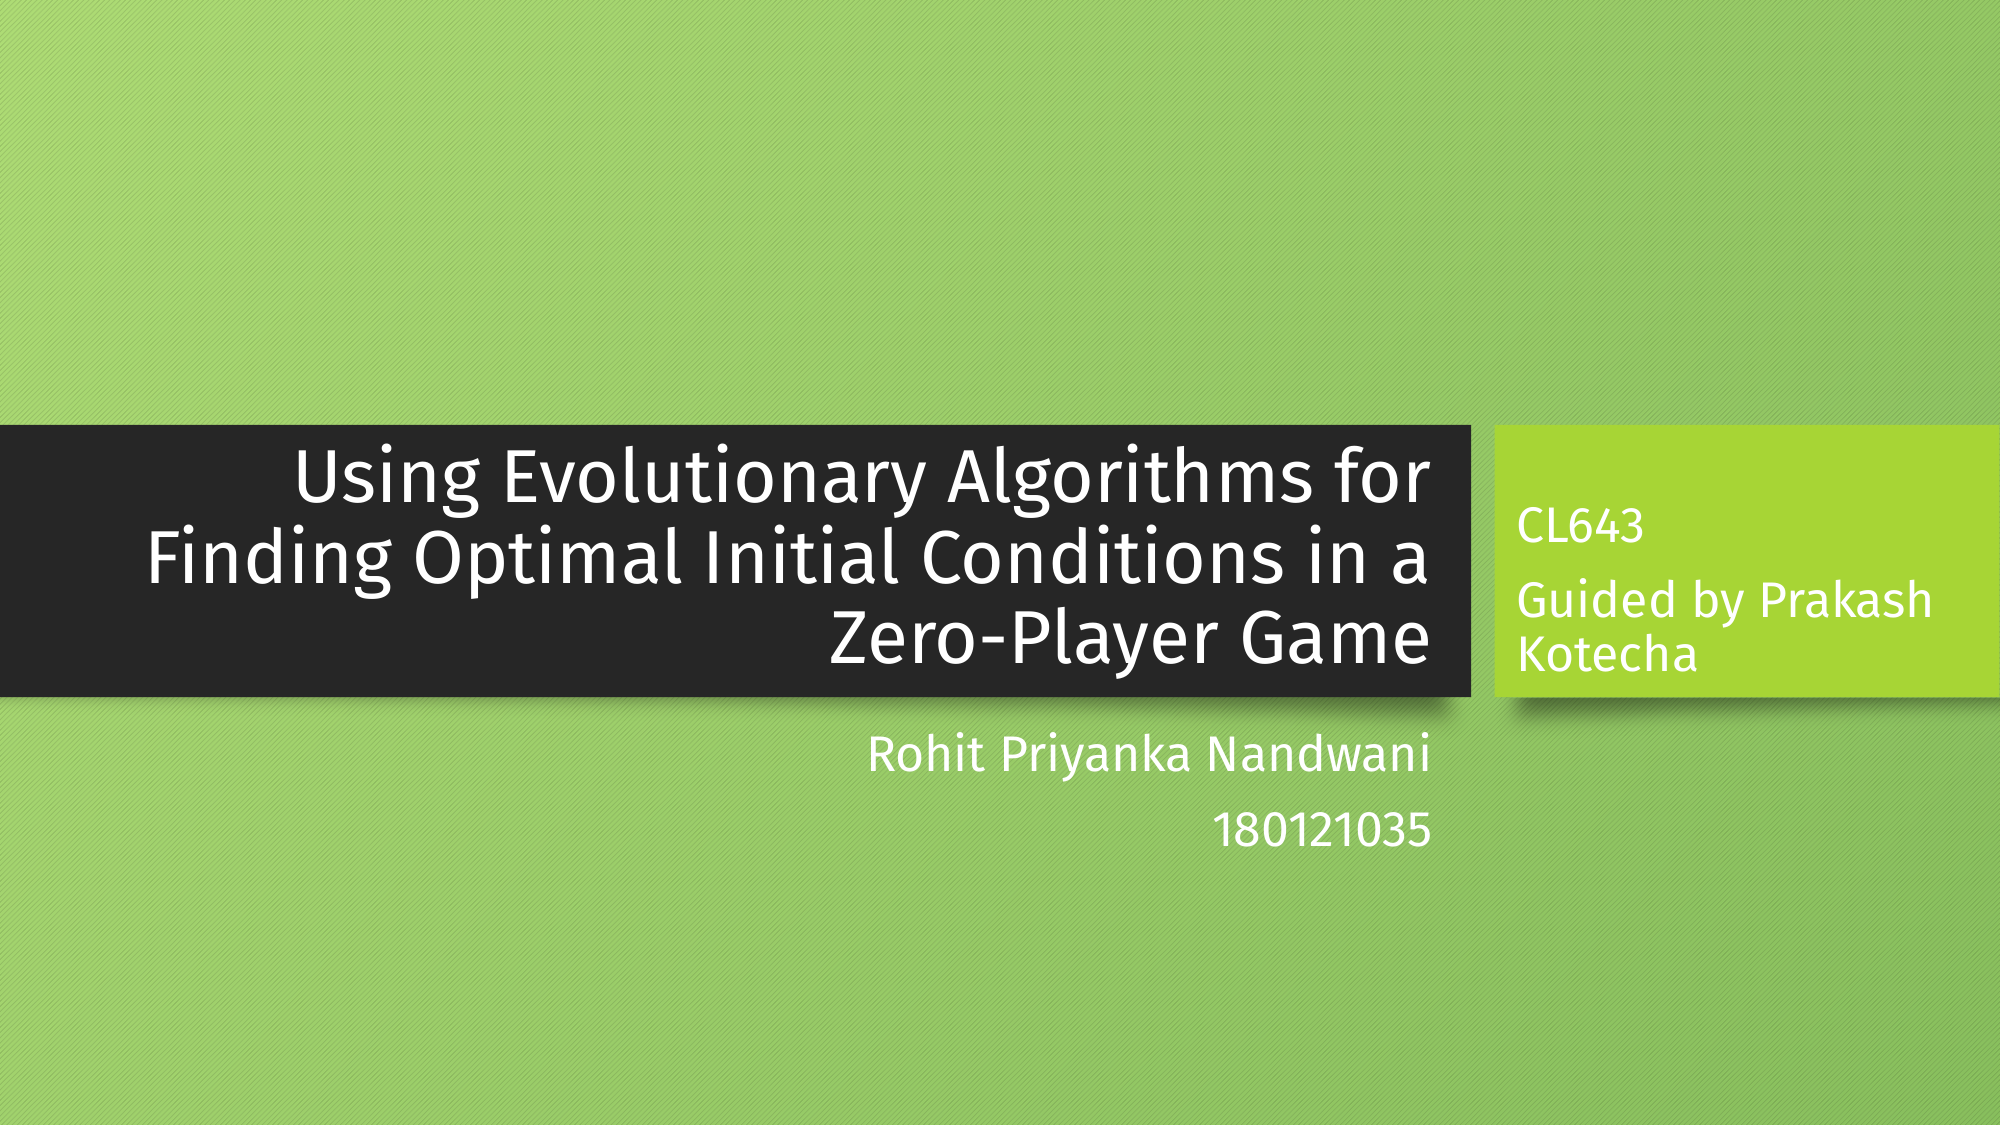

# Using Evolutionary Algorithms for Finding Optimal Initial Conditions in a Zero-Player Game
CL643
Guided by Prakash Kotecha

Rohit Priyanka Nandwani
180121035